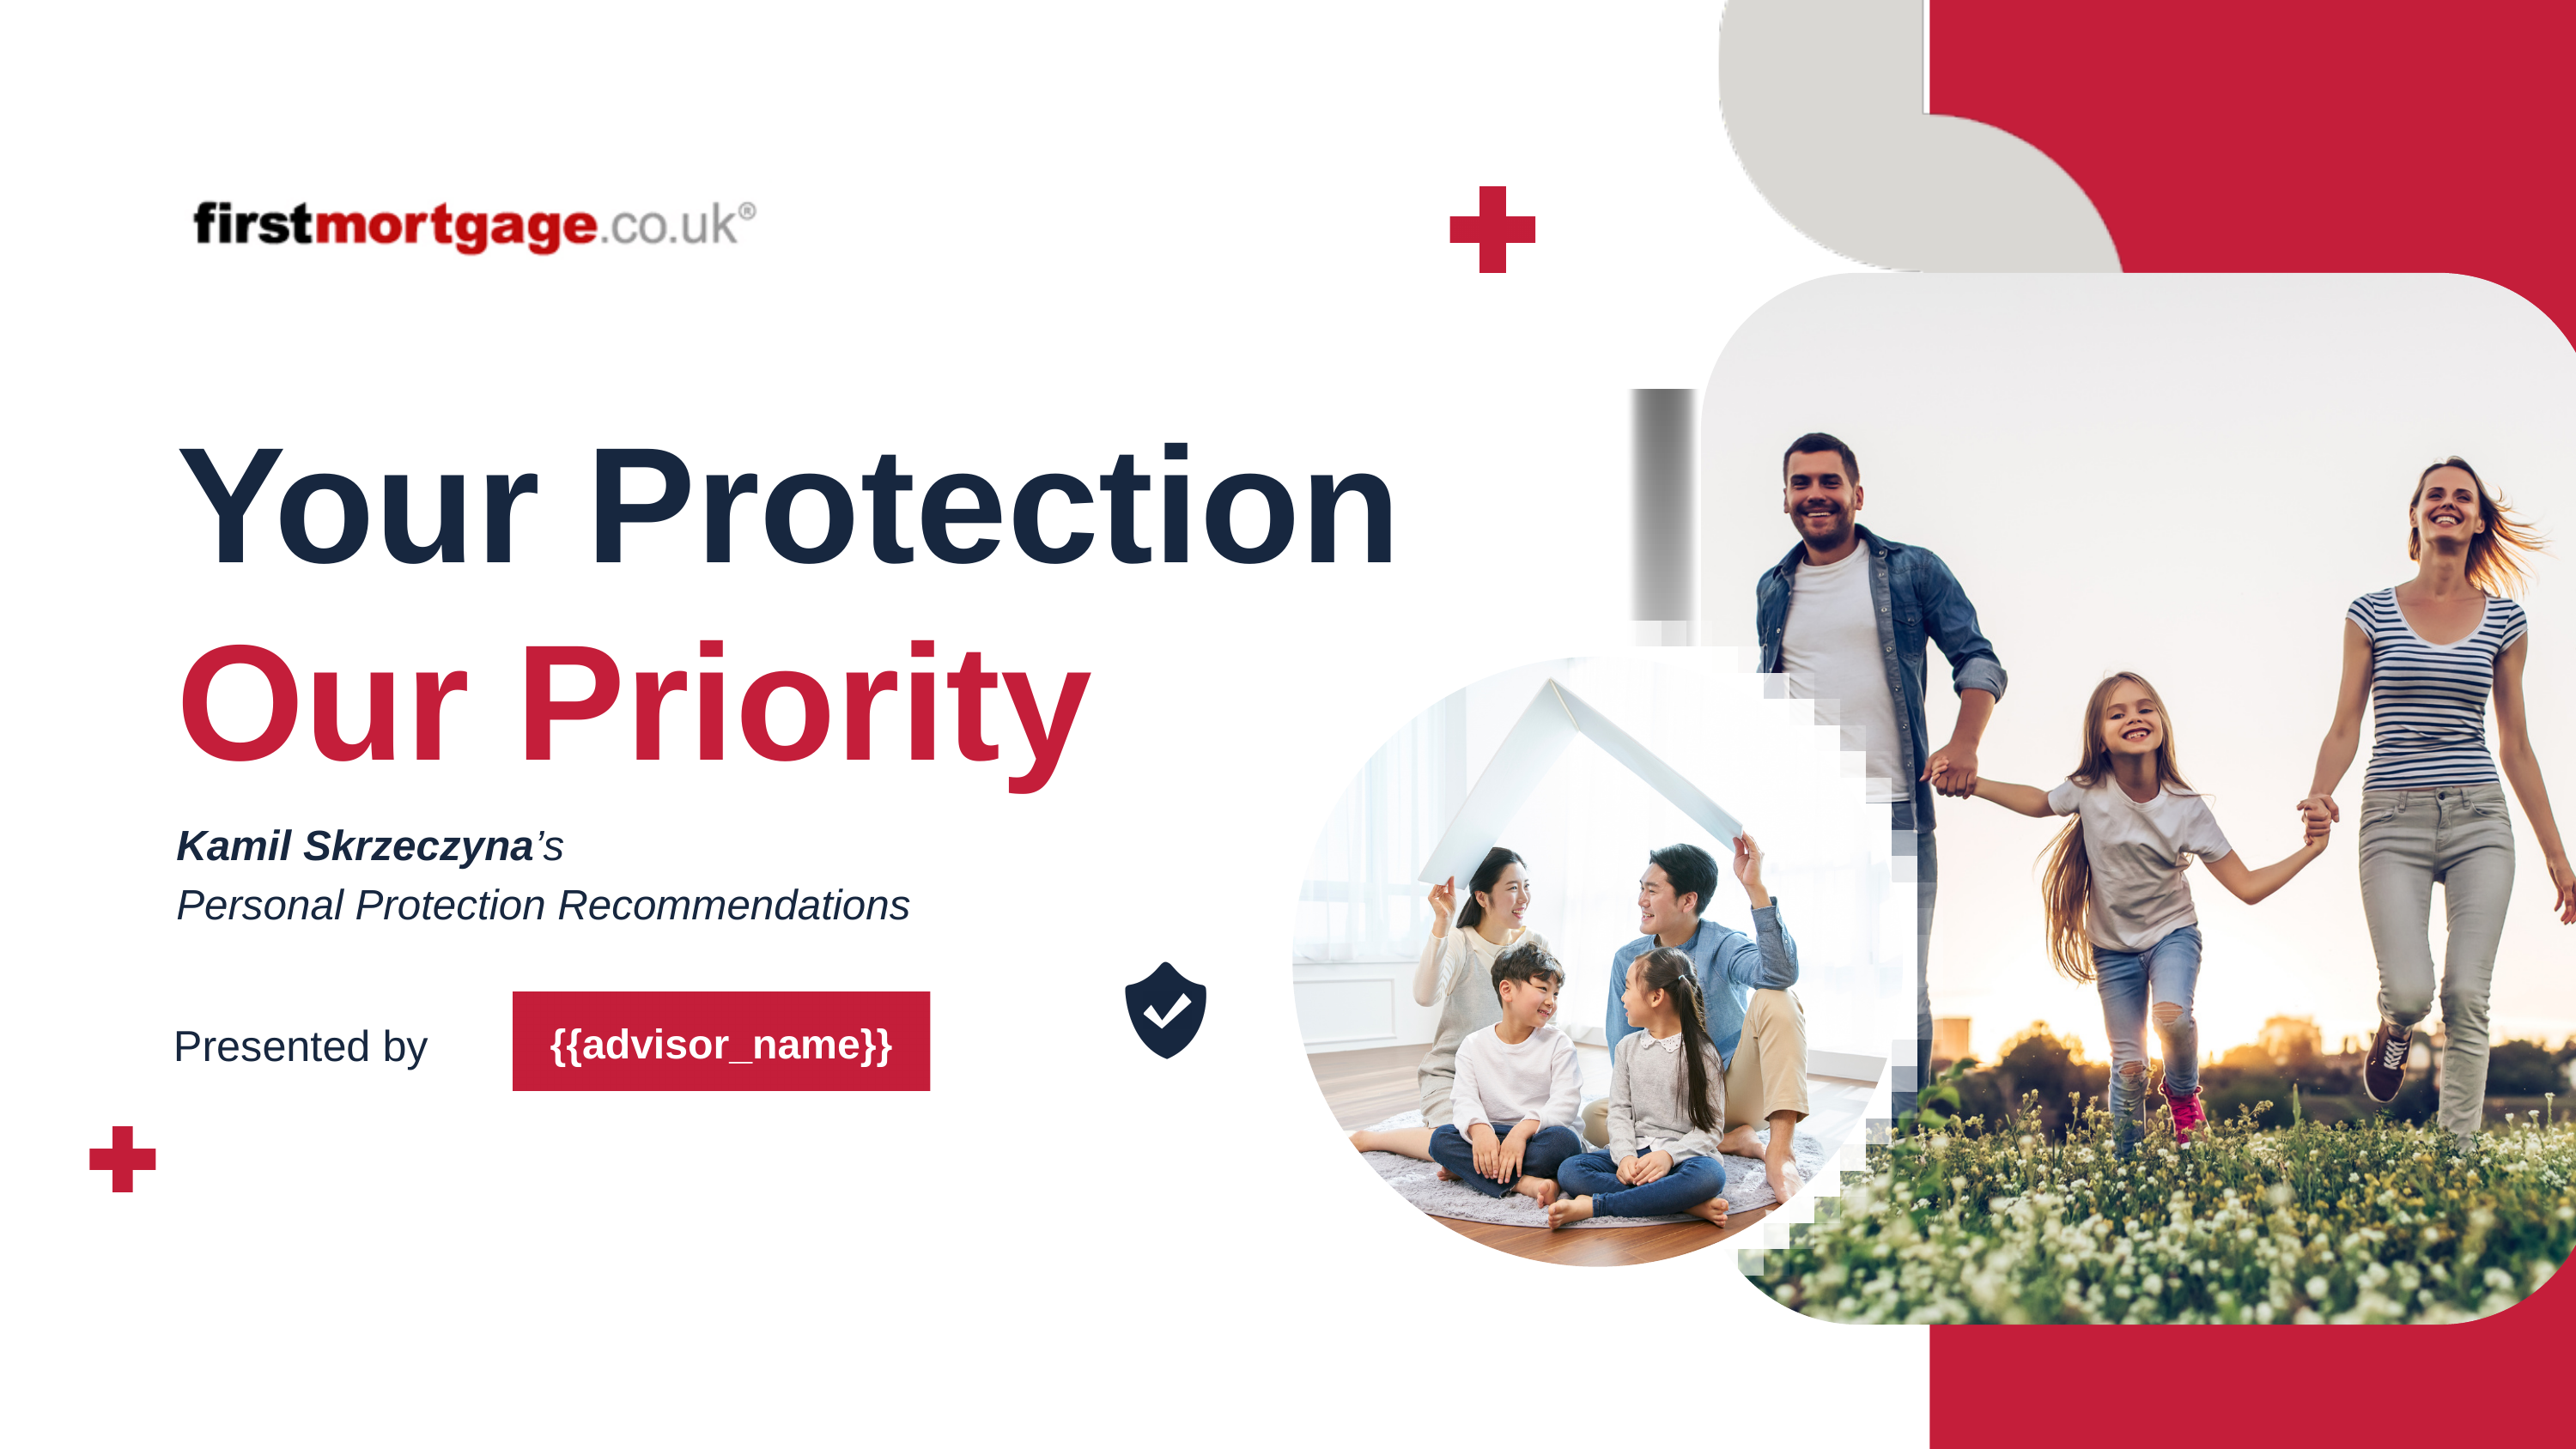

Your Protection
Our Priority

Kamil Skrzeczyna’s
Personal Protection Recommendations

Presented by
{{advisor_name}}